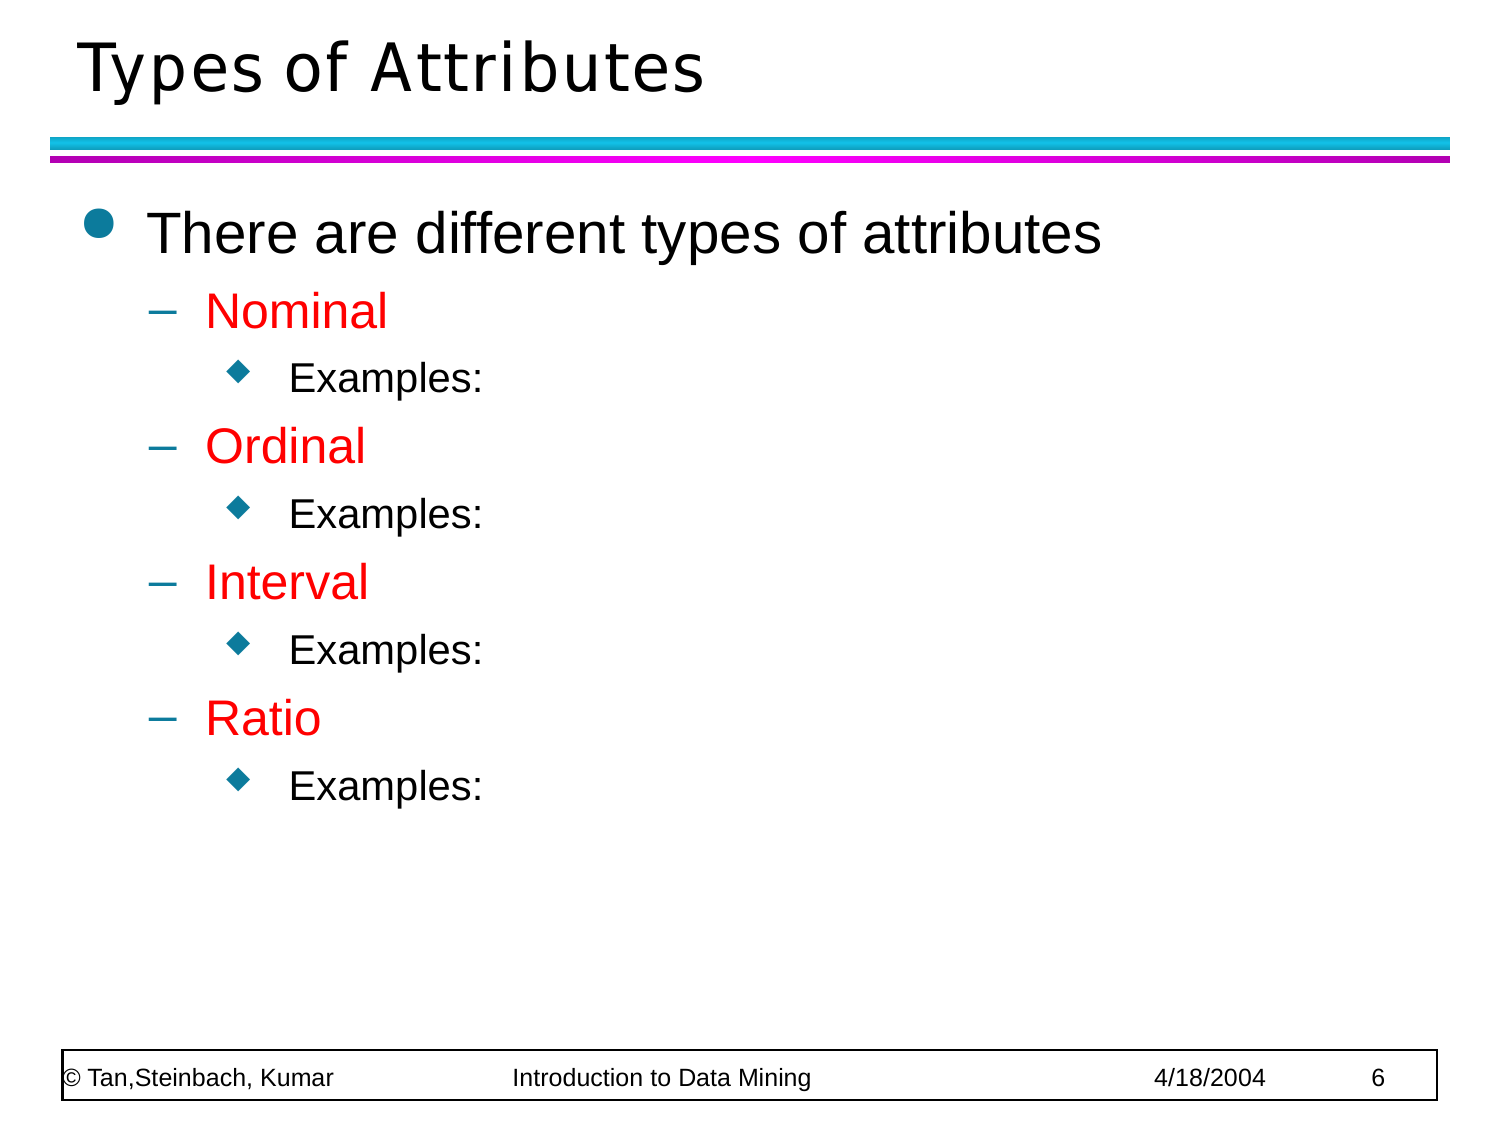

# Types of Attributes
 There are different types of attributes
Nominal
Examples:
Ordinal
Examples:
Interval
Examples:
Ratio
Examples: